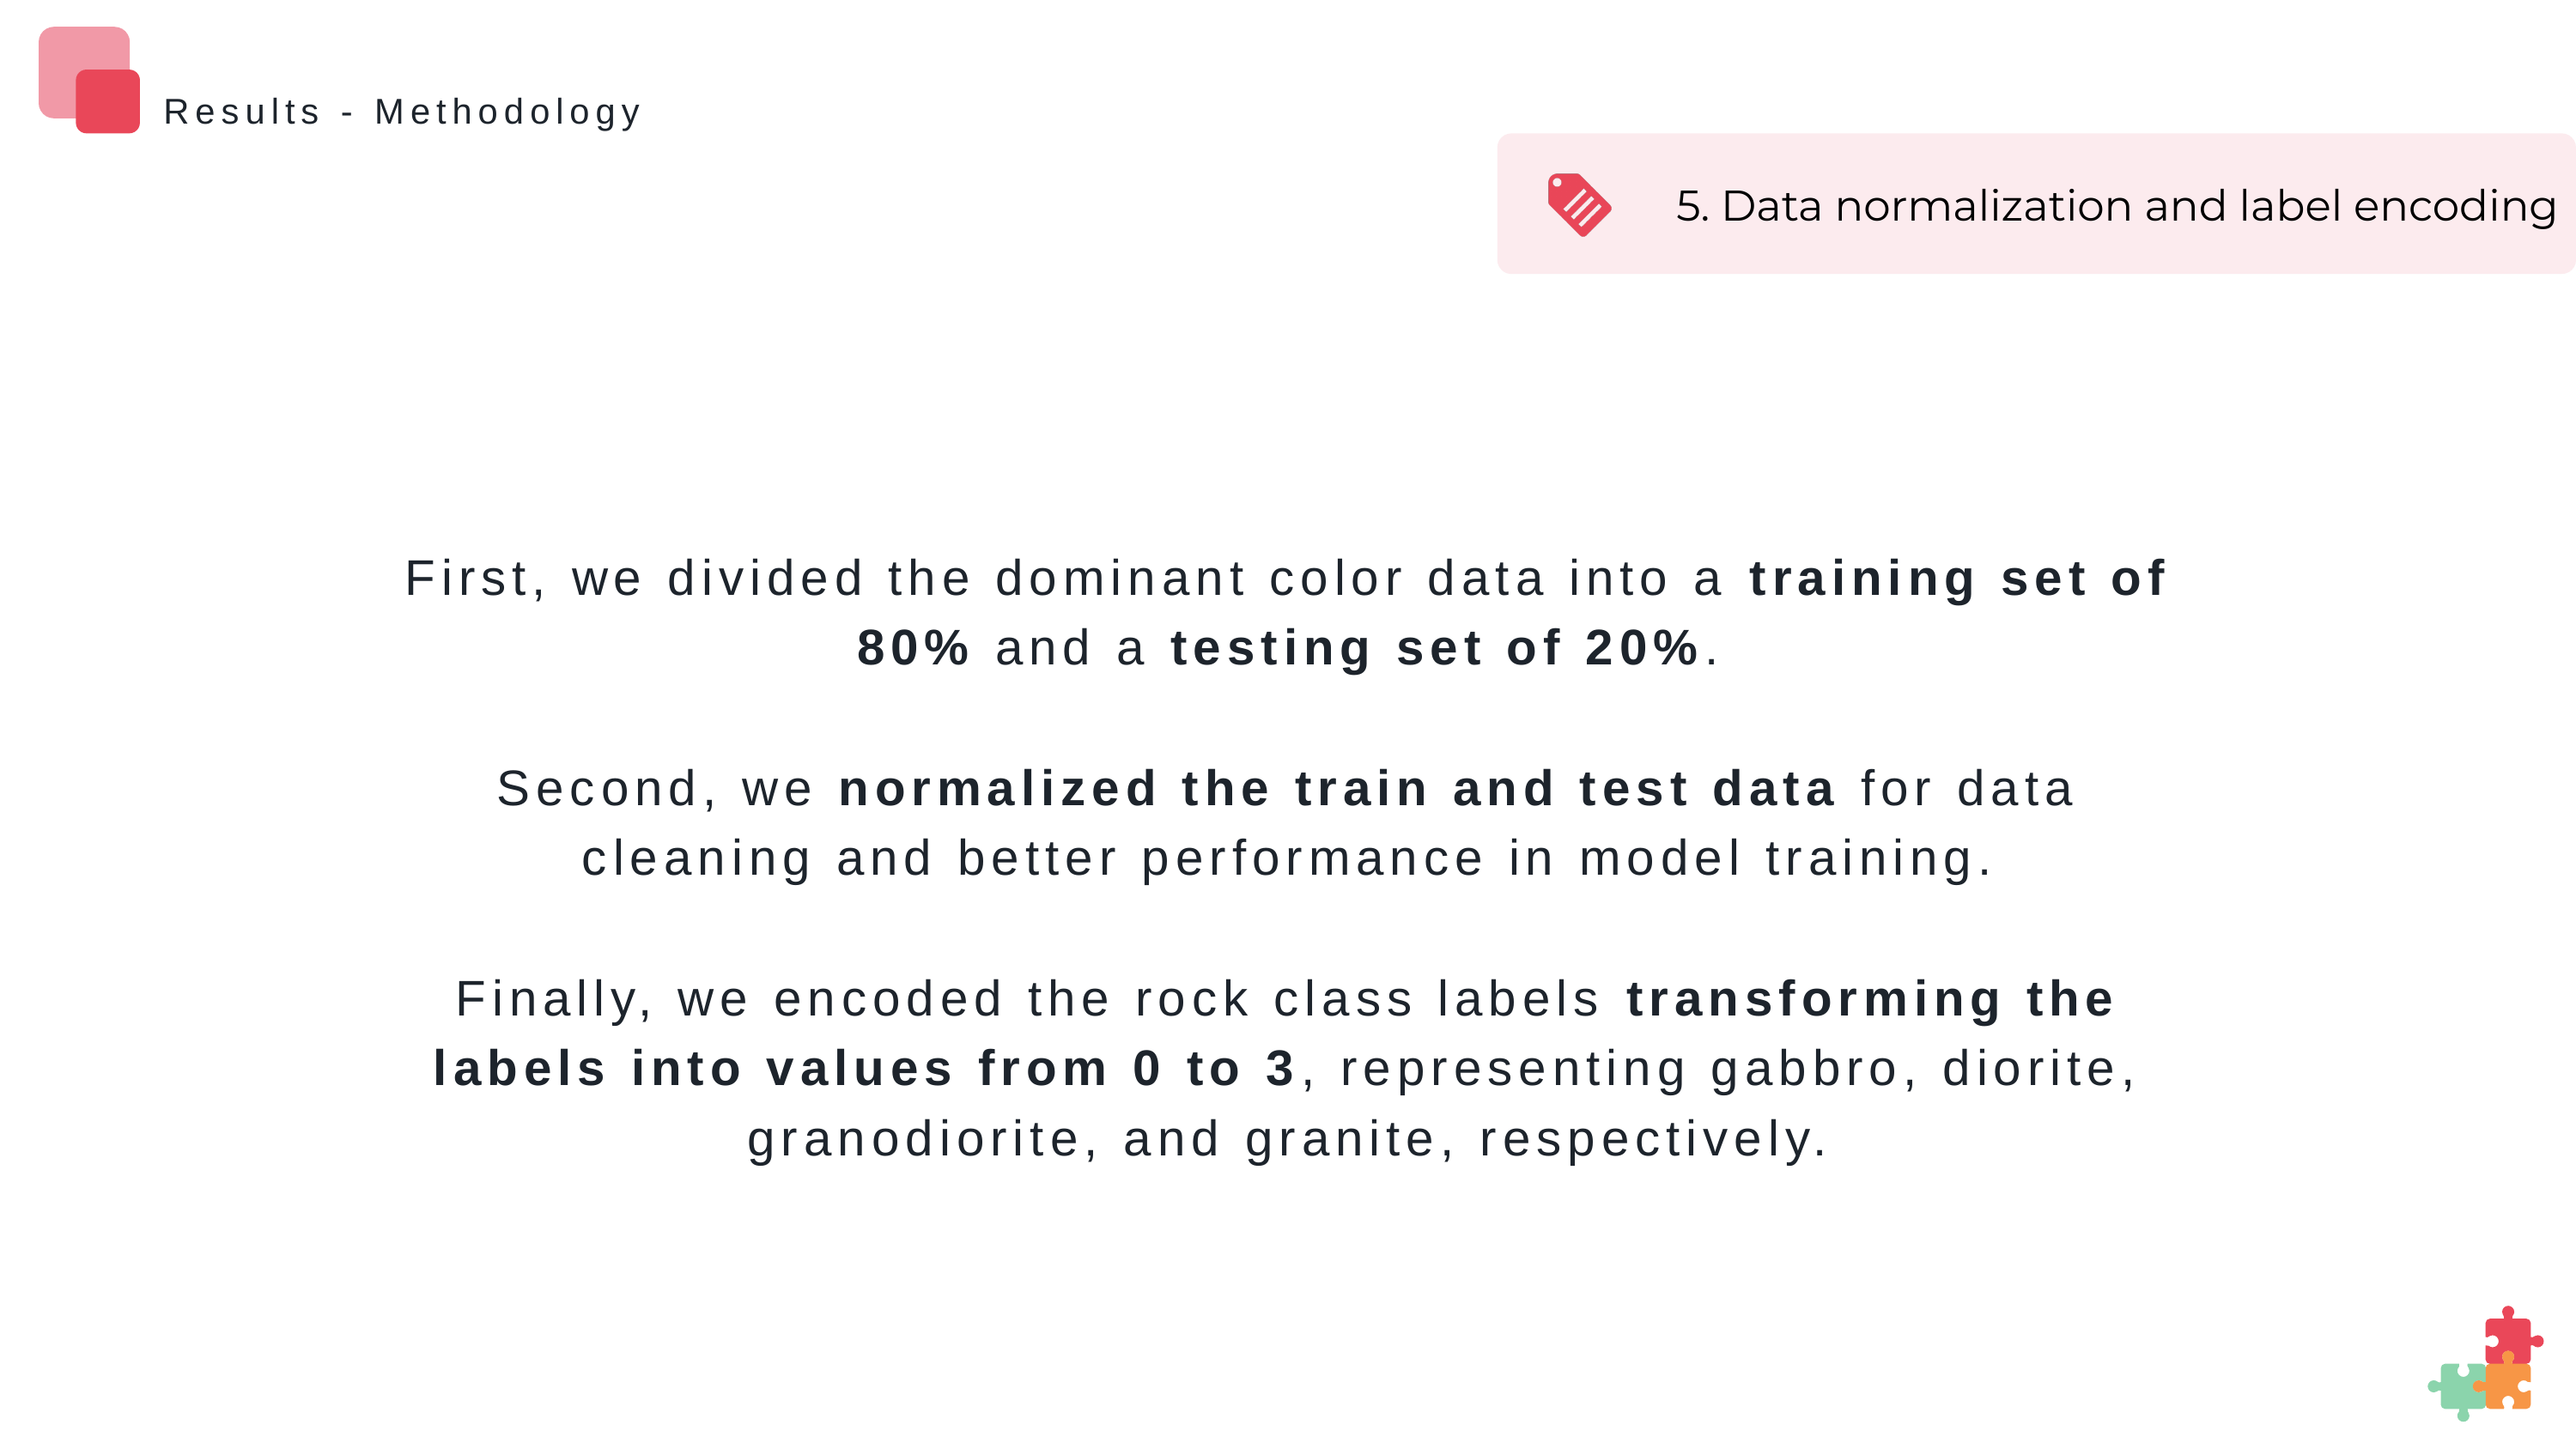

Results - Methodology

5. Data normalization and label encoding

First, we divided the dominant color data into a training set of 80% and a testing set of 20%.

Second, we normalized the train and test data for data cleaning and better performance in model training.

Finally, we encoded the rock class labels transforming the labels into values from 0 to 3, representing gabbro, diorite, granodiorite, and granite, respectively.